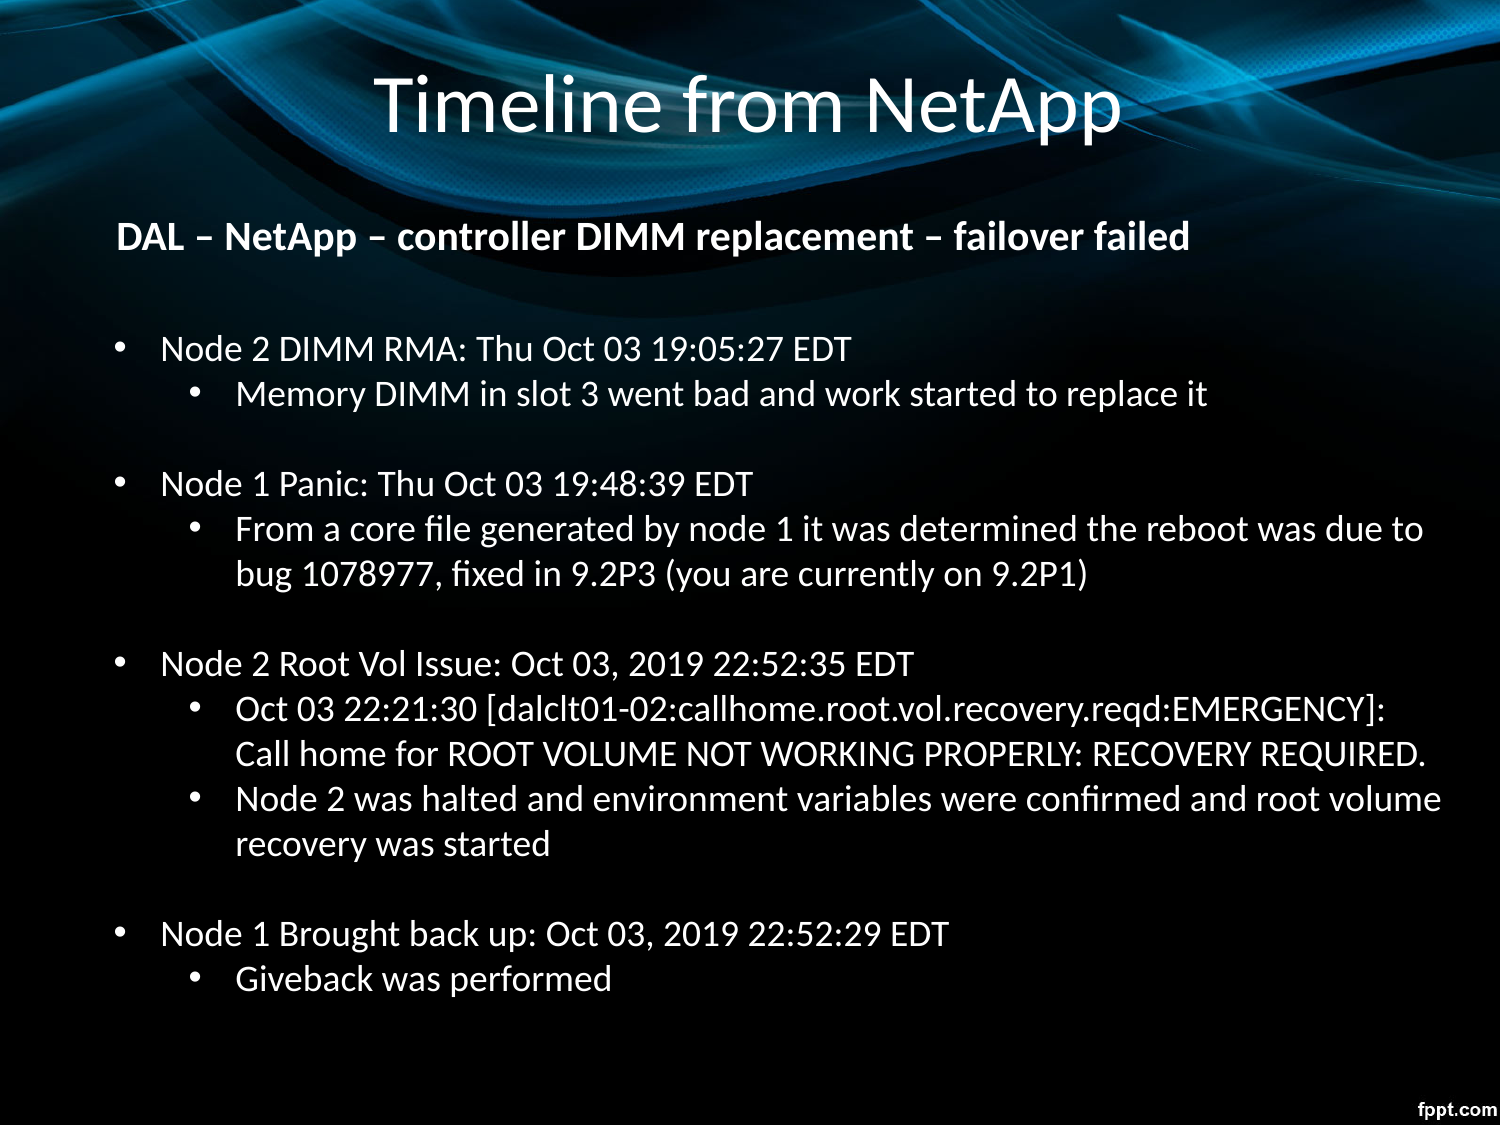

Timeline from NetApp
DAL – NetApp – controller DIMM replacement – failover failed
Node 2 DIMM RMA: Thu Oct 03 19:05:27 EDT
Memory DIMM in slot 3 went bad and work started to replace it

Node 1 Panic: Thu Oct 03 19:48:39 EDT
From a core file generated by node 1 it was determined the reboot was due to bug 1078977, fixed in 9.2P3 (you are currently on 9.2P1)

Node 2 Root Vol Issue: Oct 03, 2019 22:52:35 EDT
Oct 03 22:21:30 [dalclt01-02:callhome.root.vol.recovery.reqd:EMERGENCY]:
Call home for ROOT VOLUME NOT WORKING PROPERLY: RECOVERY REQUIRED.
Node 2 was halted and environment variables were confirmed and root volume recovery was started

Node 1 Brought back up: Oct 03, 2019 22:52:29 EDT
Giveback was performed